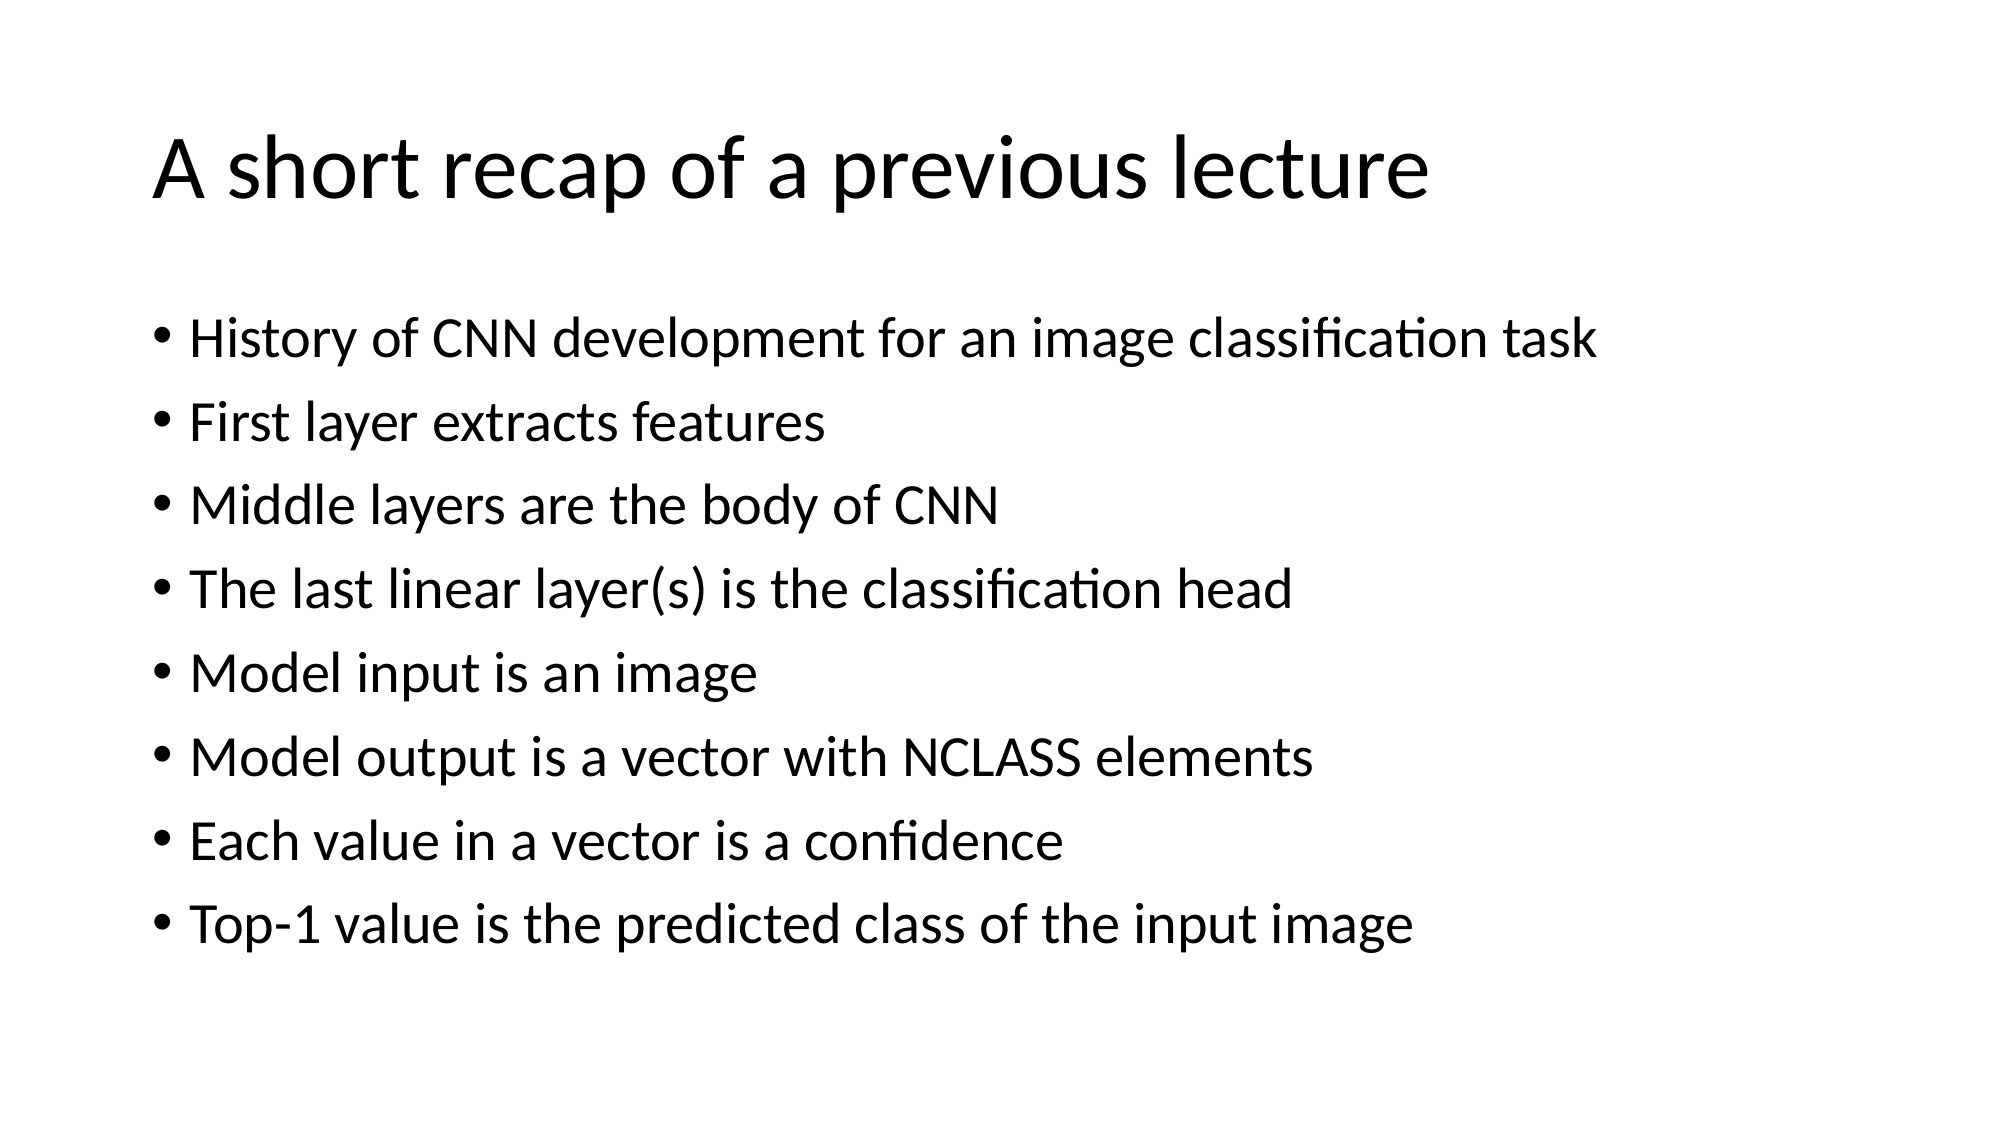

# A short recap of a previous lecture
History of CNN development for an image classification task
First layer extracts features
Middle layers are the body of CNN
The last linear layer(s) is the classification head
Model input is an image
Model output is a vector with NCLASS elements
Each value in a vector is a confidence
Top-1 value is the predicted class of the input image